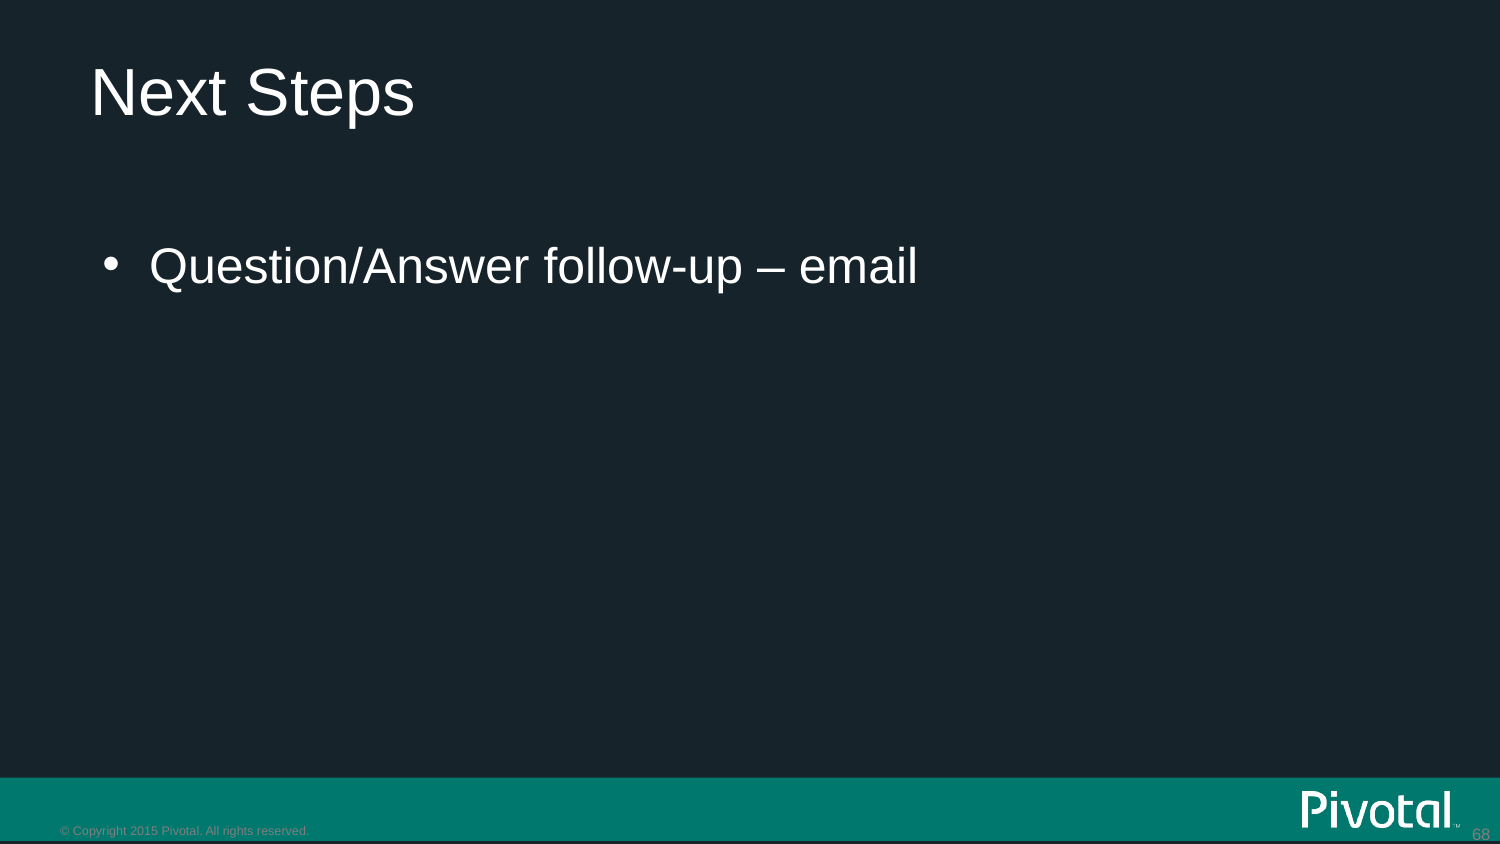

# Next Steps

Question/Answer follow-up – email